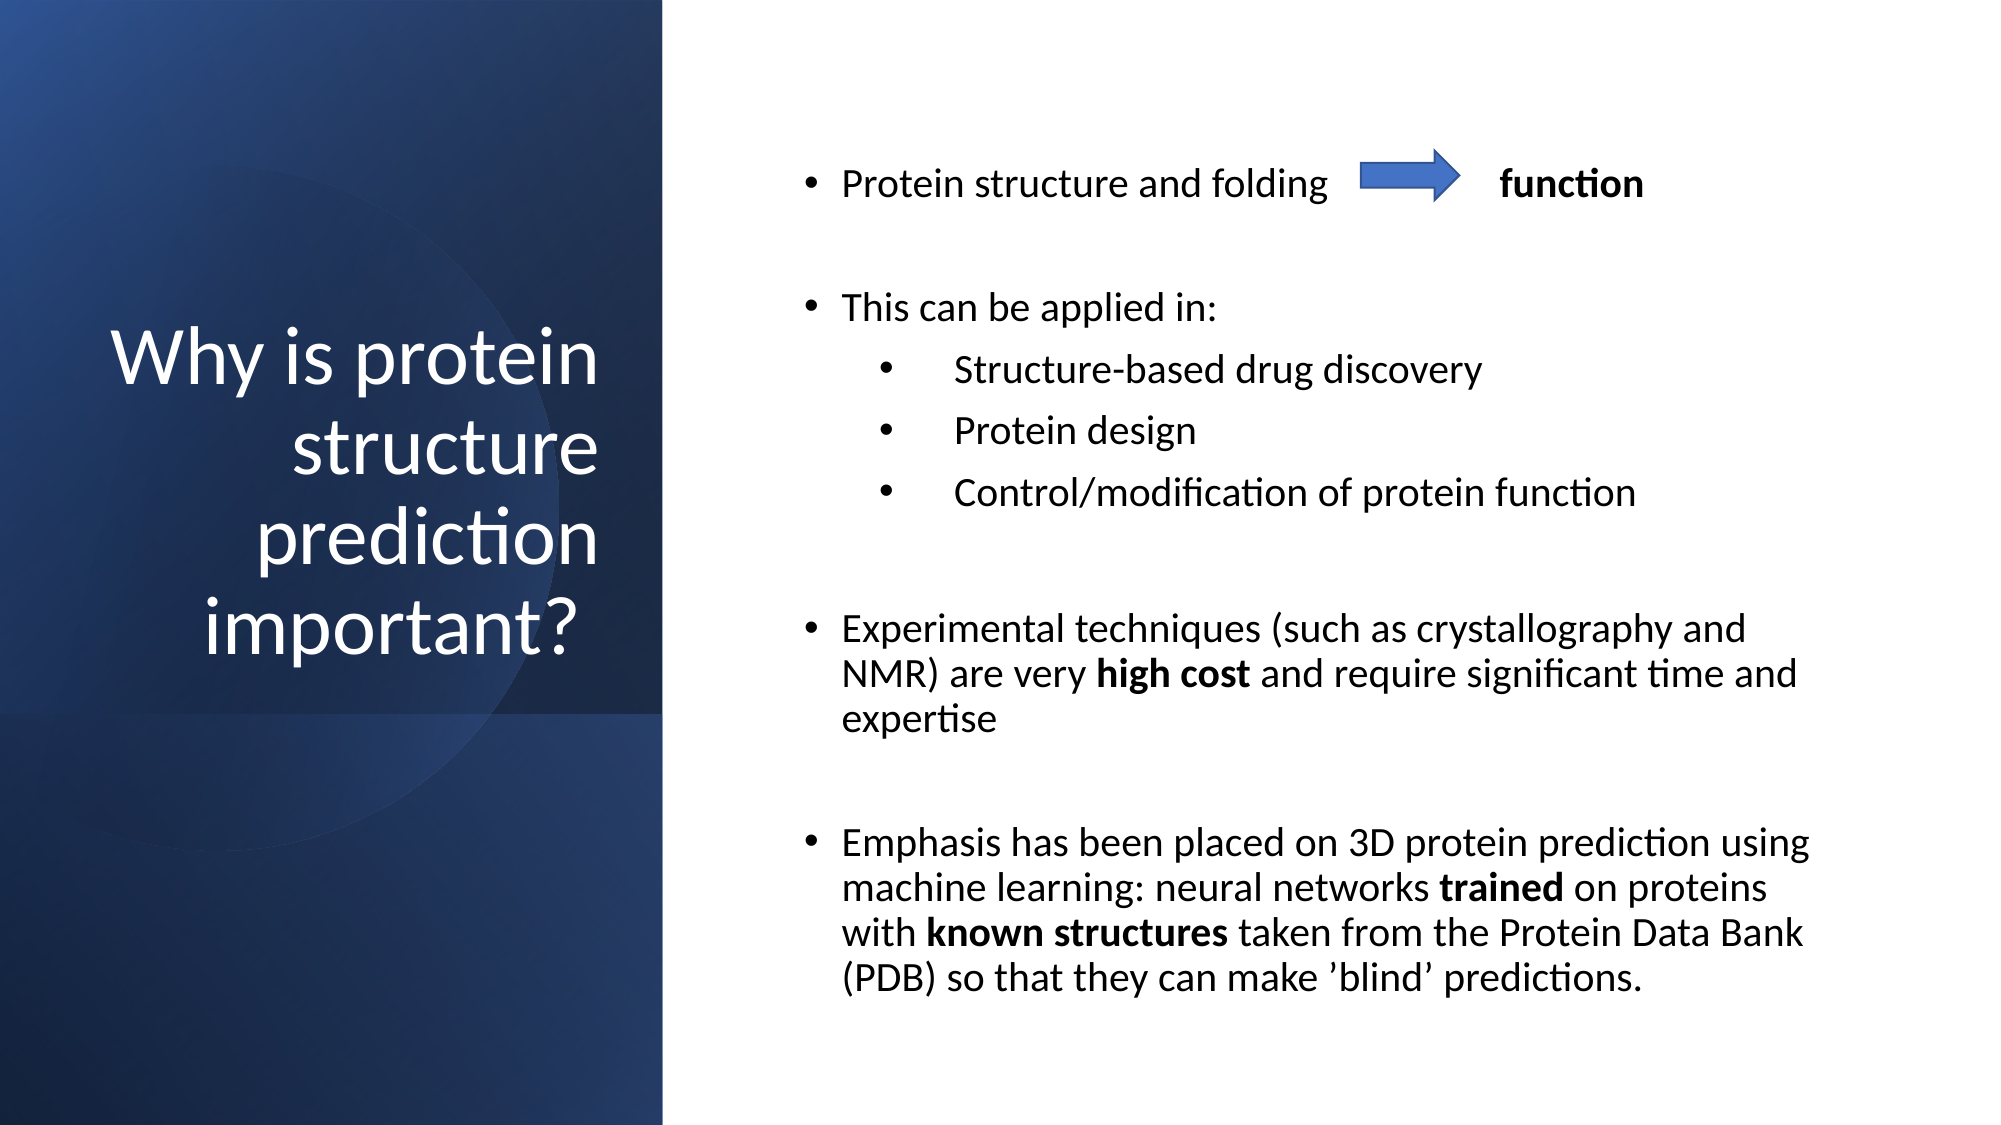

# Why is protein structure prediction important?
Protein structure and folding                  function

This can be applied in:
Structure-based drug discovery
Protein design
Control/modification of protein function

Experimental techniques (such as crystallography and NMR) are very high cost and require significant time and expertise

Emphasis has been placed on 3D protein prediction using machine learning: neural networks trained on proteins with known structures taken from the Protein Data Bank (PDB) so that they can make ’blind’ predictions.